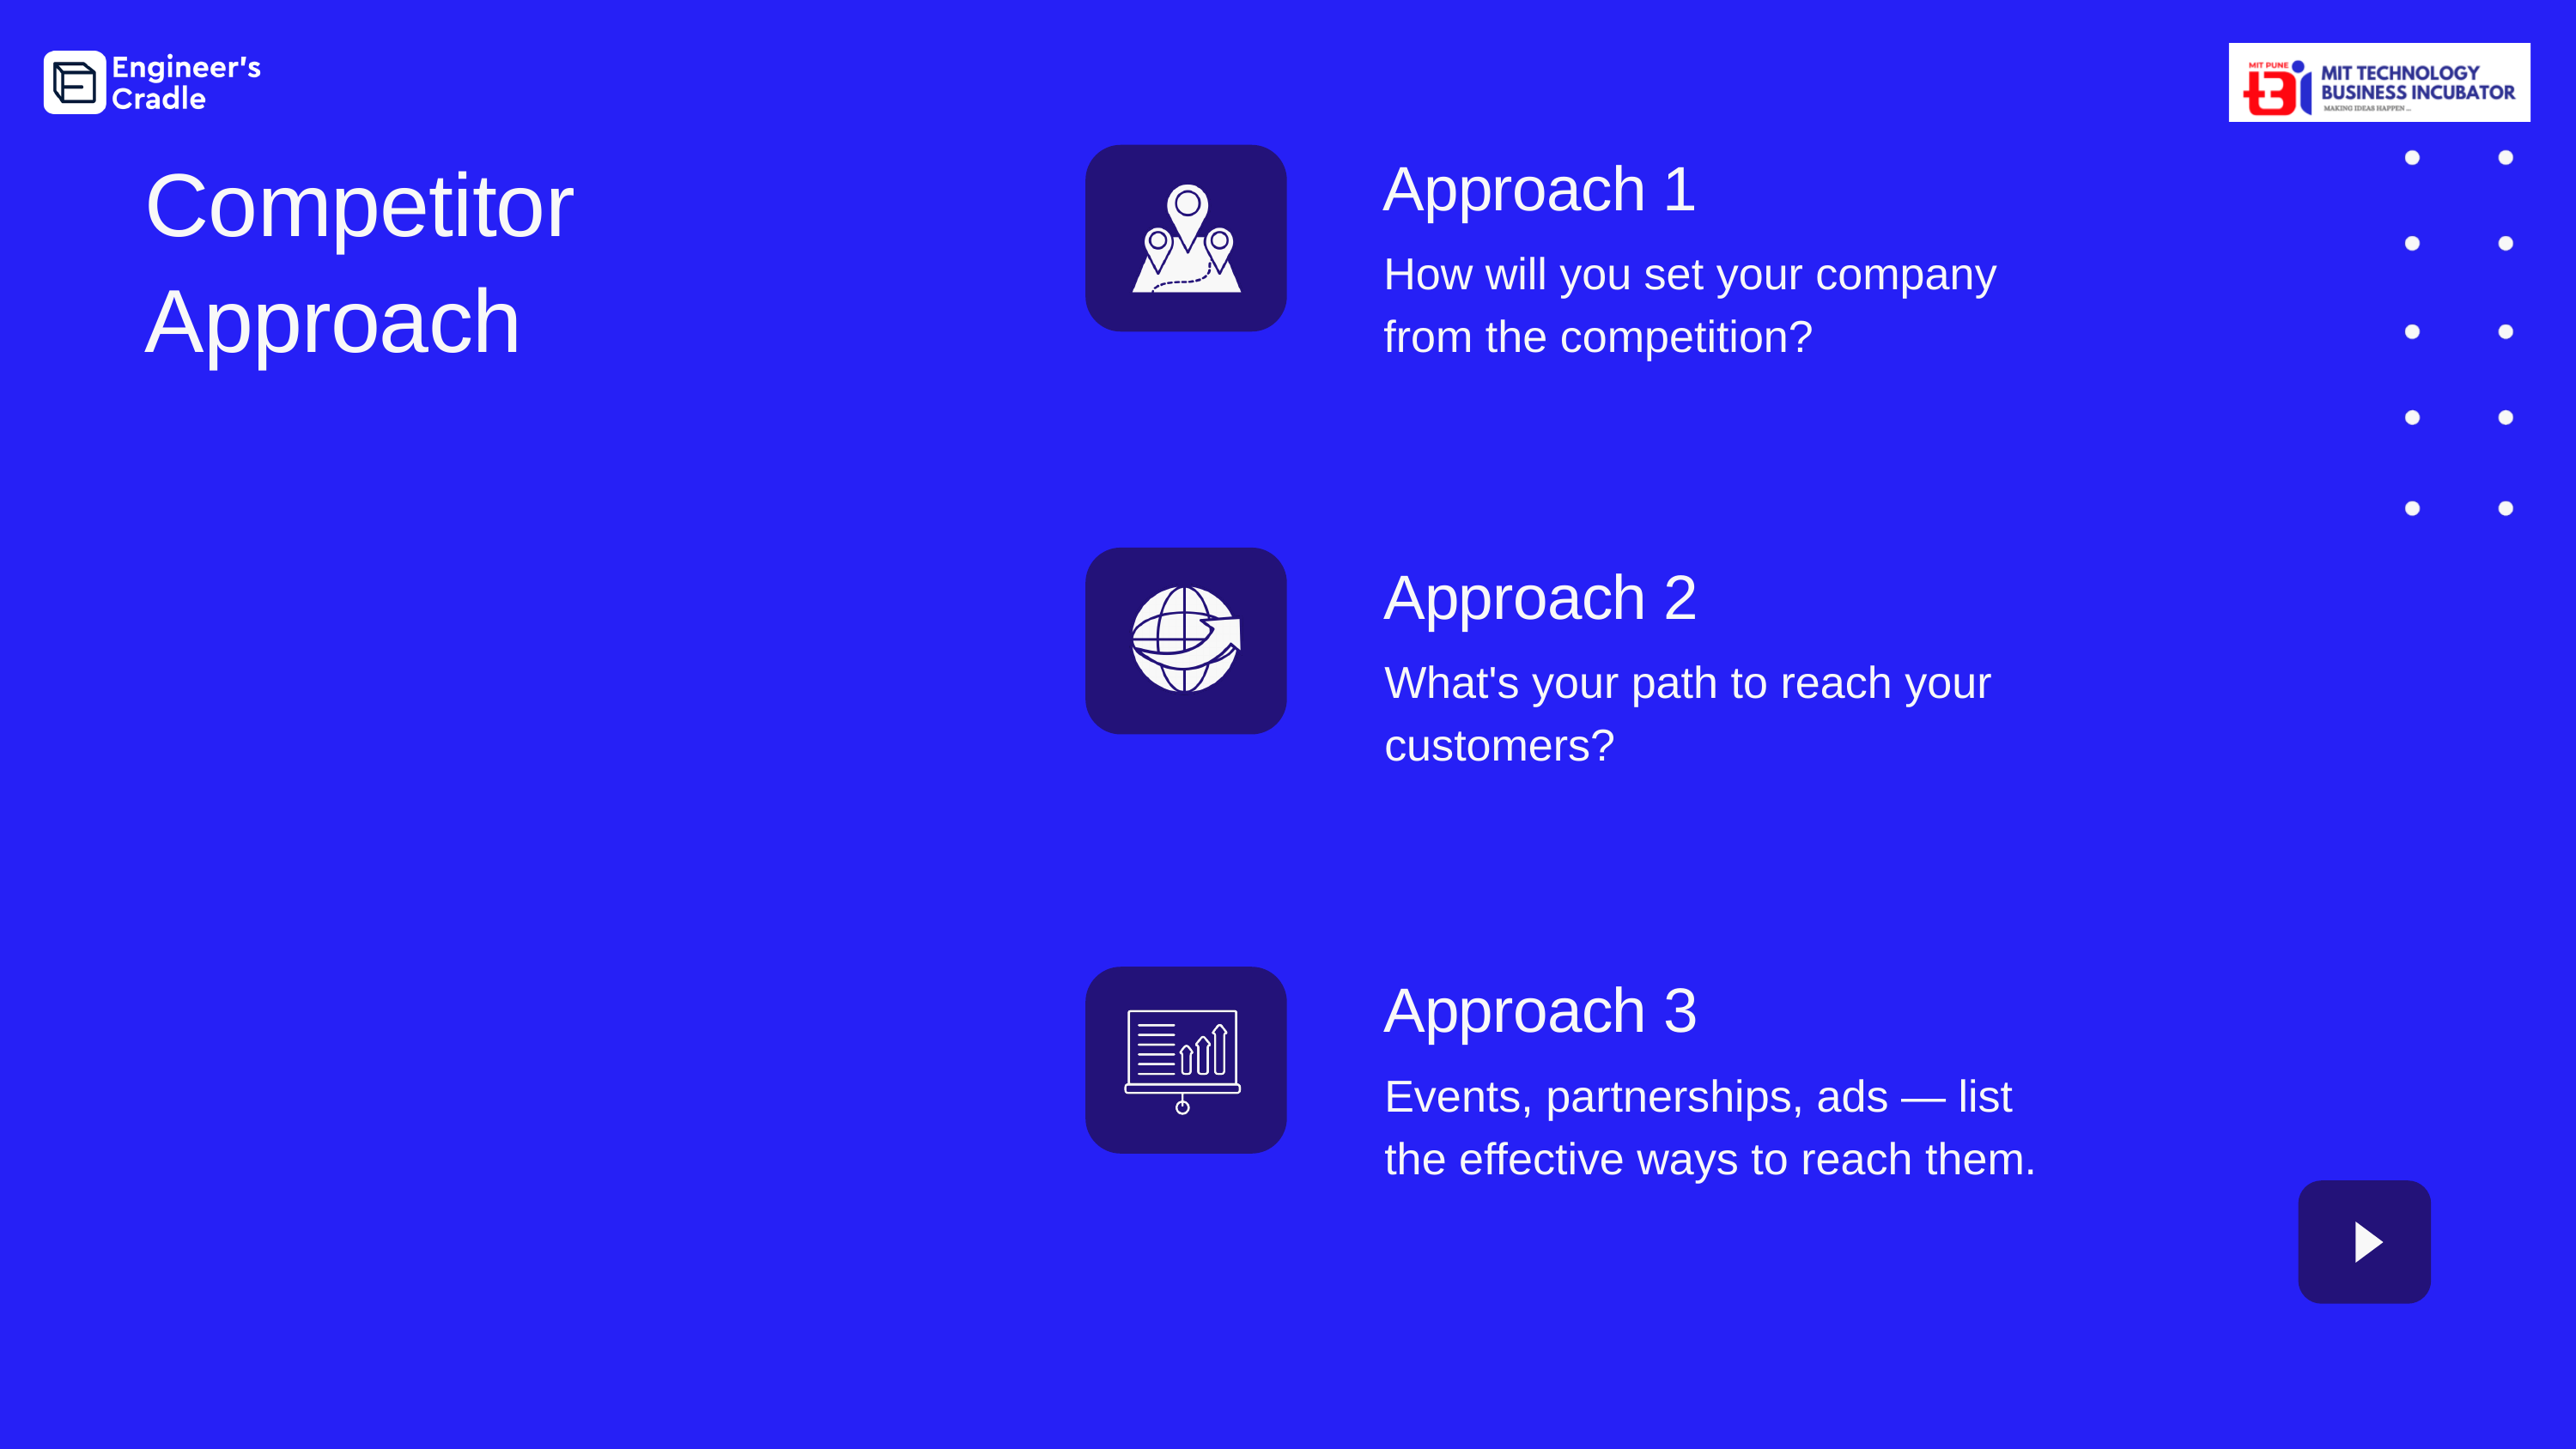

Competitor Approach

Approach 1
How will you set your company from the competition?

Approach 2
What's your path to reach your customers?

Approach 3
Events, partnerships, ads — list the effective ways to reach them.